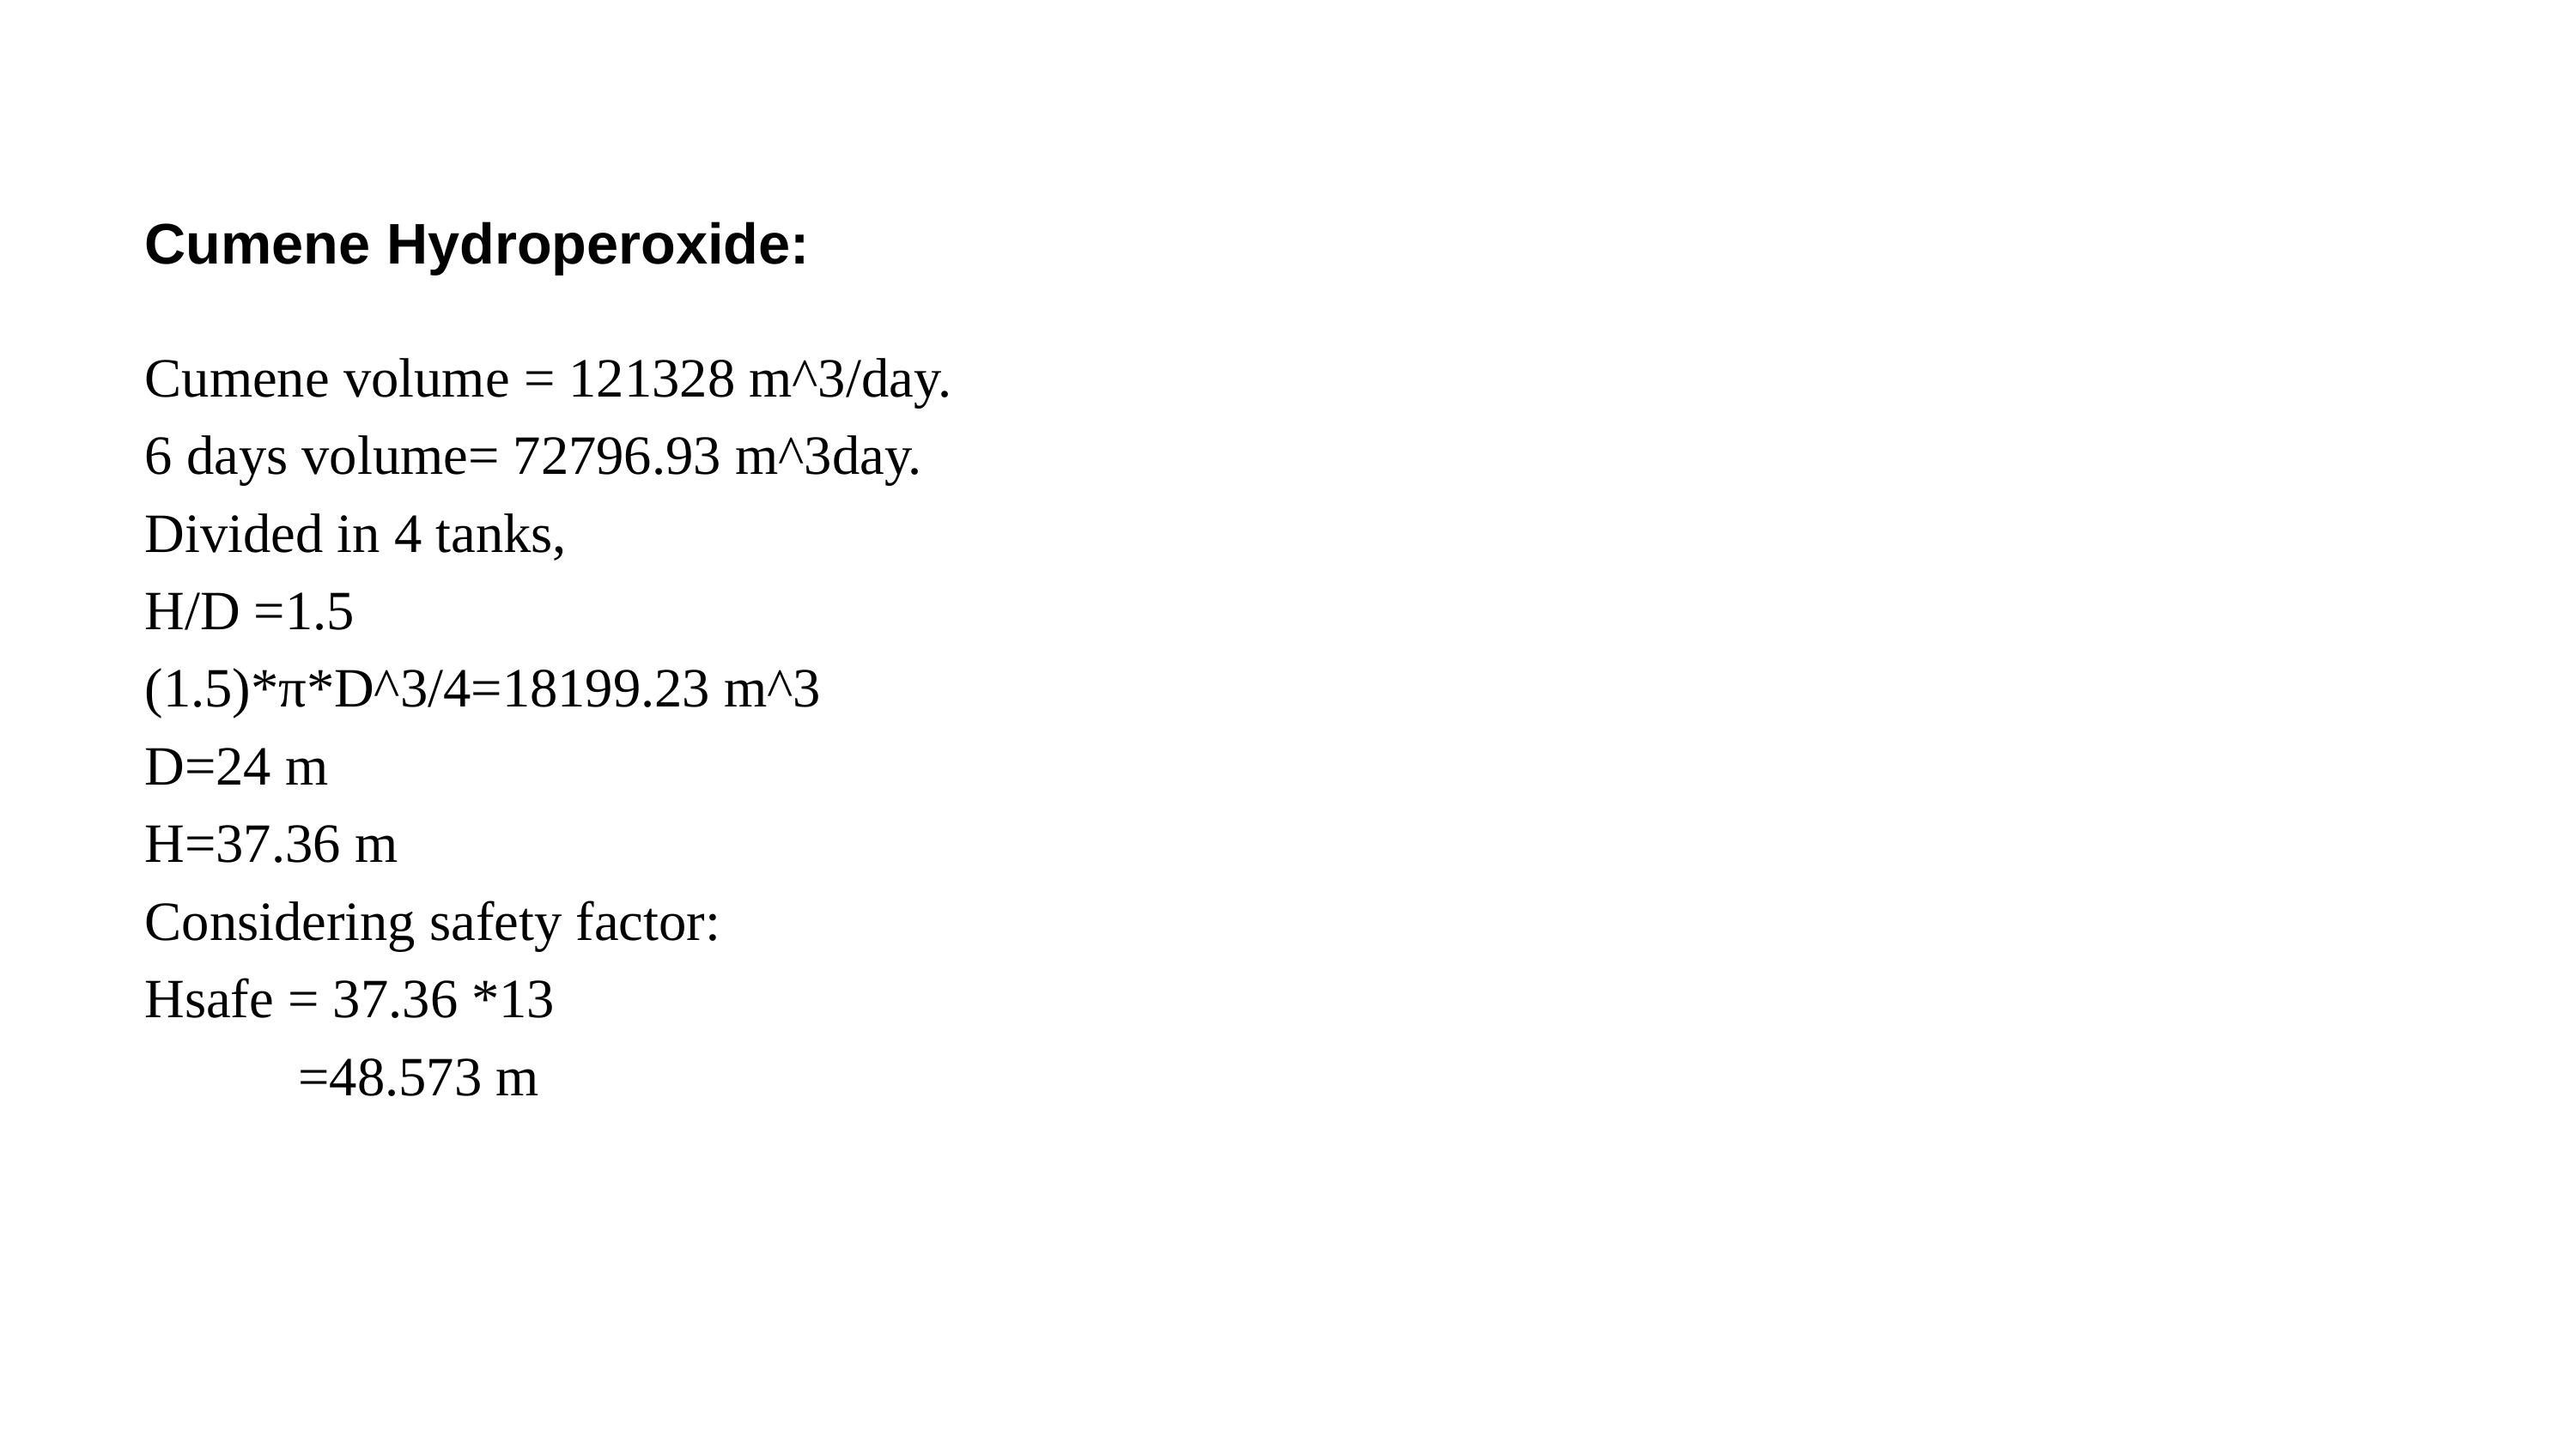

Cumene Hydroperoxide:

Cumene volume = 121328 m^3/day.
6 days volume= 72796.93 m^3day.
Divided in 4 tanks,
H/D =1.5
(1.5)*π*D^3/4=18199.23 m^3
D=24 m
H=37.36 m
Considering safety factor:
Hsafe = 37.36 *13
           =48.573 m